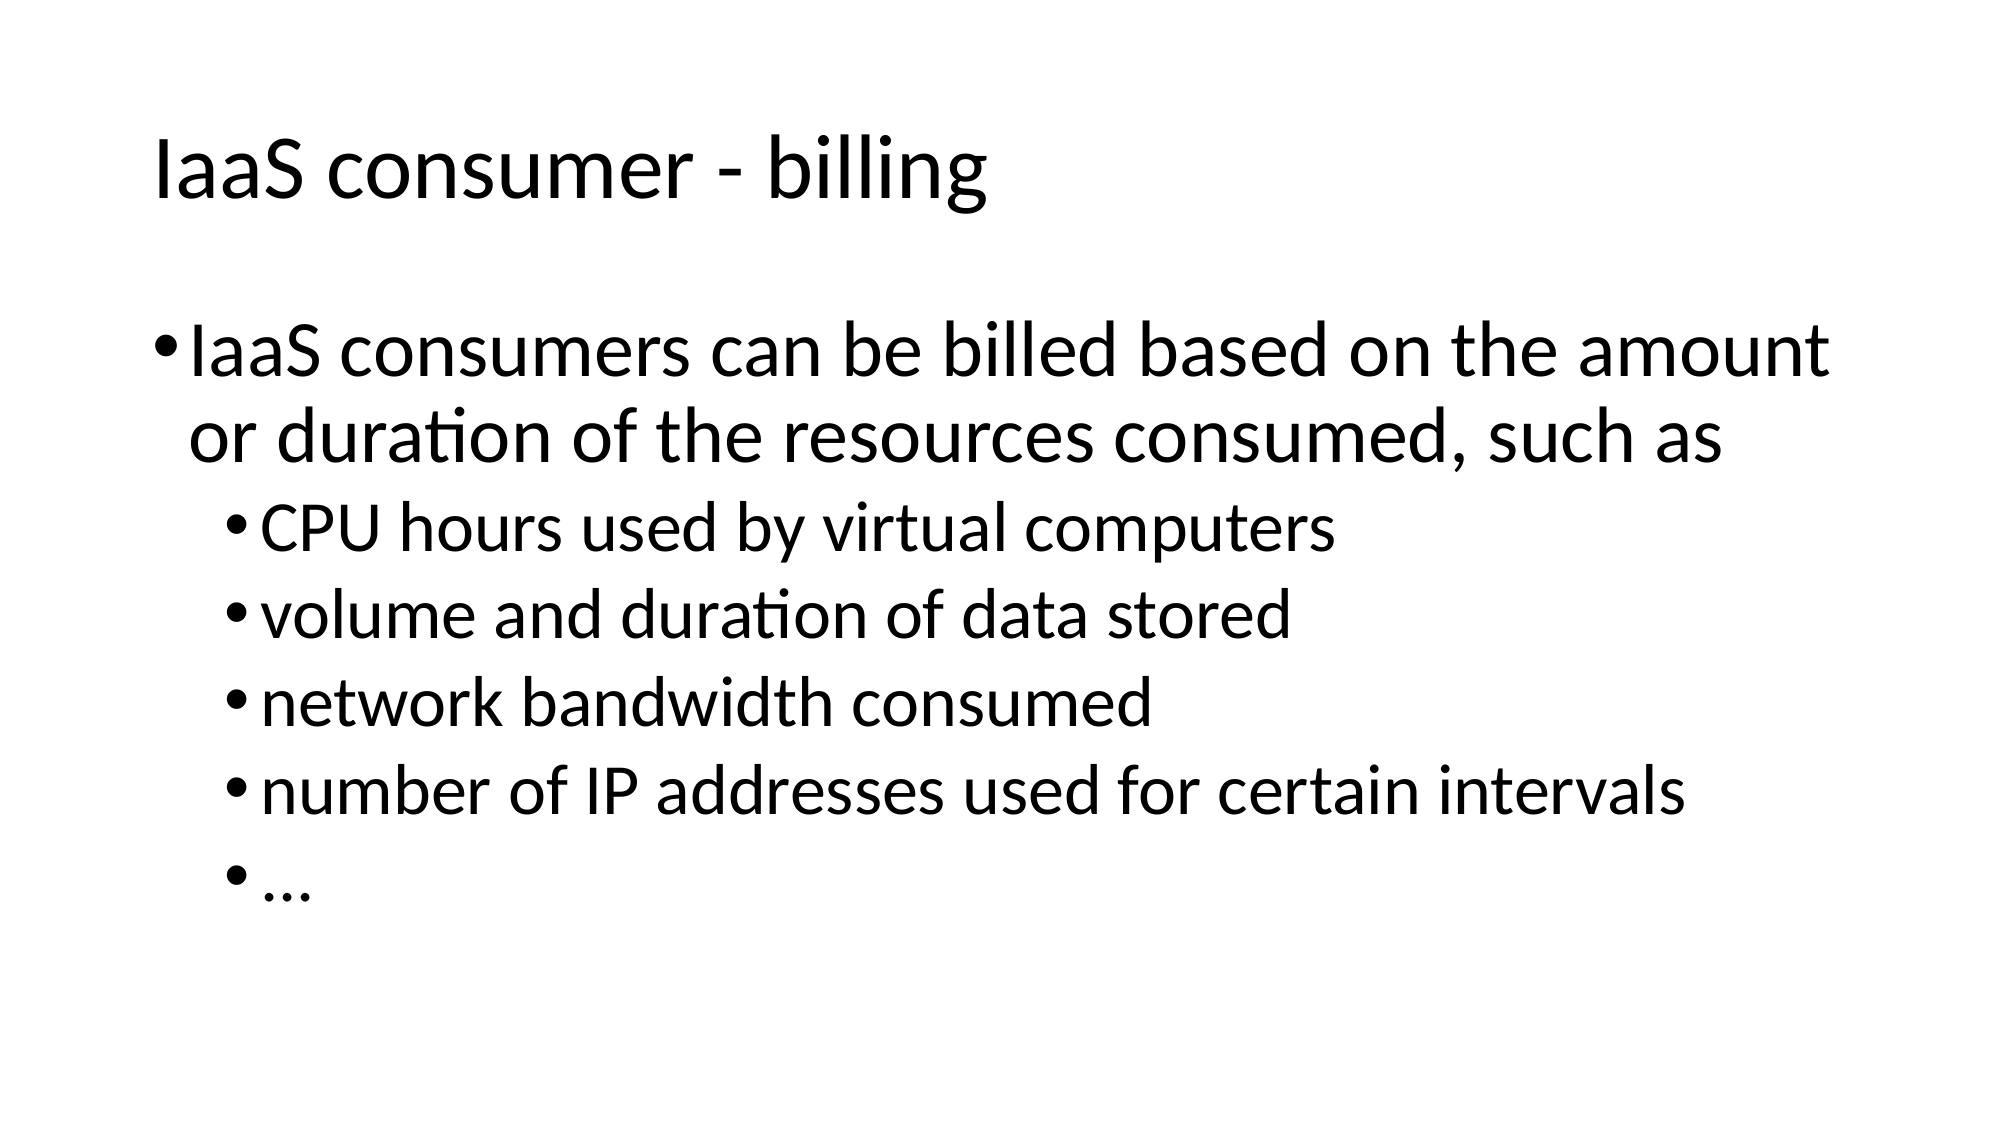

# IaaS consumer - billing
IaaS consumers can be billed based on the amount or duration of the resources consumed, such as
CPU hours used by virtual computers
volume and duration of data stored
network bandwidth consumed
number of IP addresses used for certain intervals
...